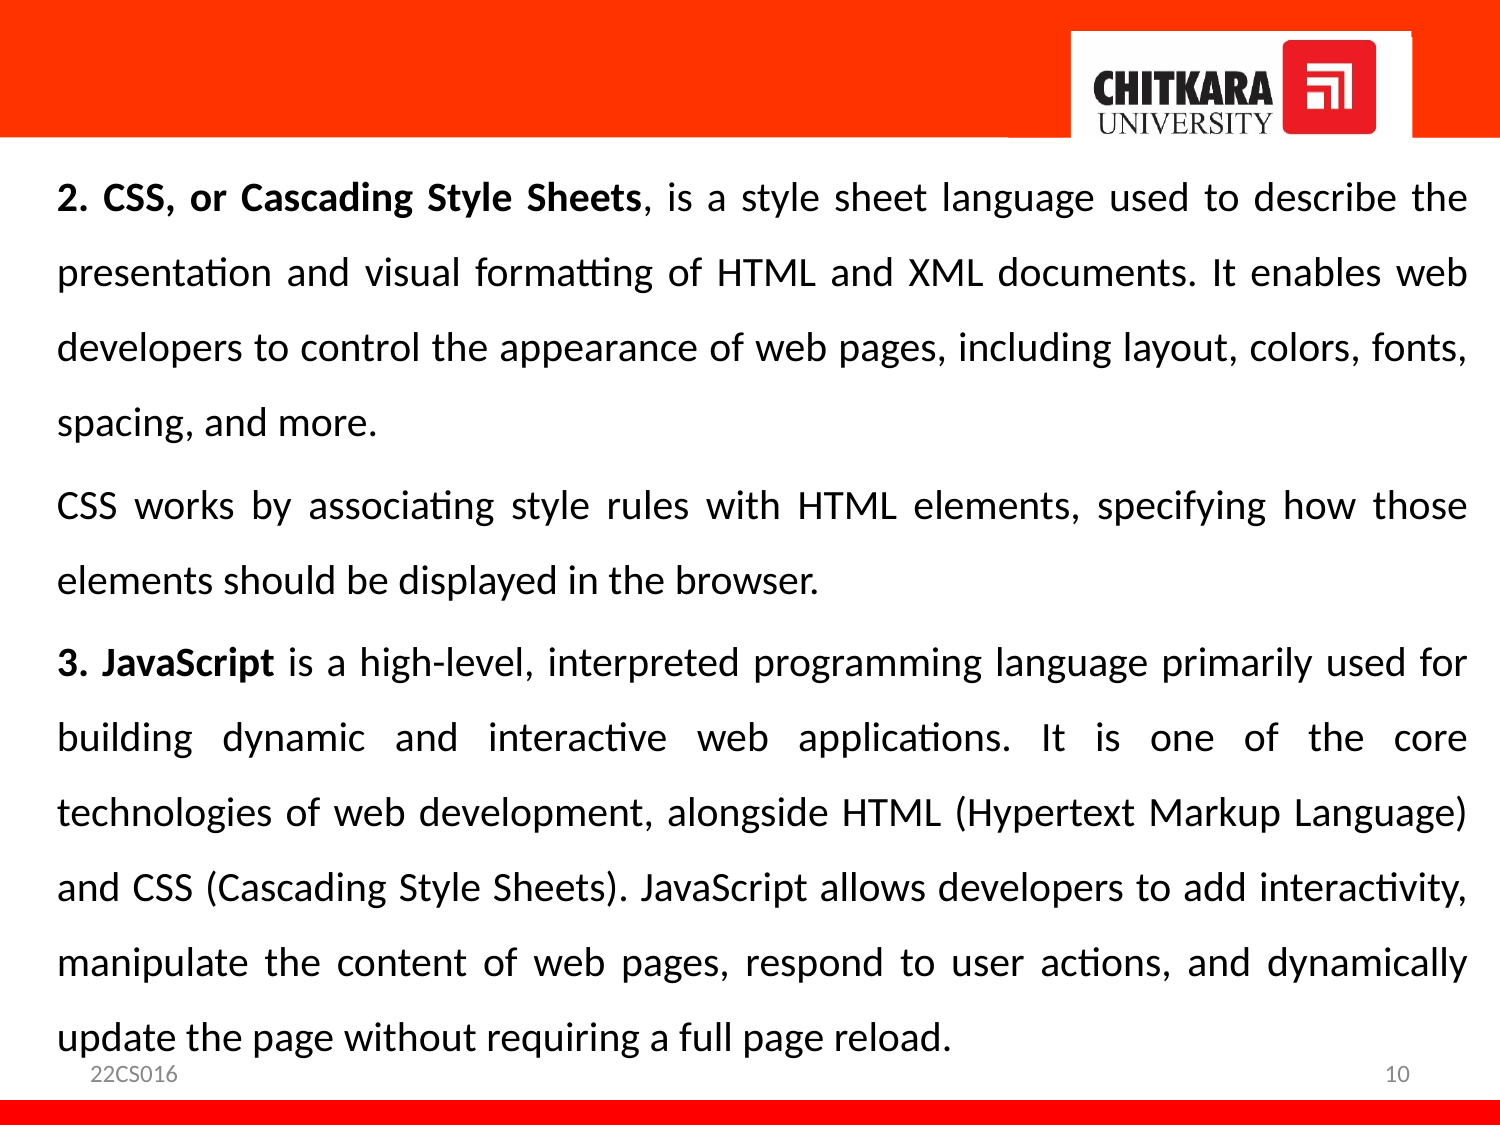

2. CSS, or Cascading Style Sheets, is a style sheet language used to describe the presentation and visual formatting of HTML and XML documents. It enables web developers to control the appearance of web pages, including layout, colors, fonts, spacing, and more.
CSS works by associating style rules with HTML elements, specifying how those elements should be displayed in the browser.
3. JavaScript is a high-level, interpreted programming language primarily used for building dynamic and interactive web applications. It is one of the core technologies of web development, alongside HTML (Hypertext Markup Language) and CSS (Cascading Style Sheets). JavaScript allows developers to add interactivity, manipulate the content of web pages, respond to user actions, and dynamically update the page without requiring a full page reload.

22CS016
10